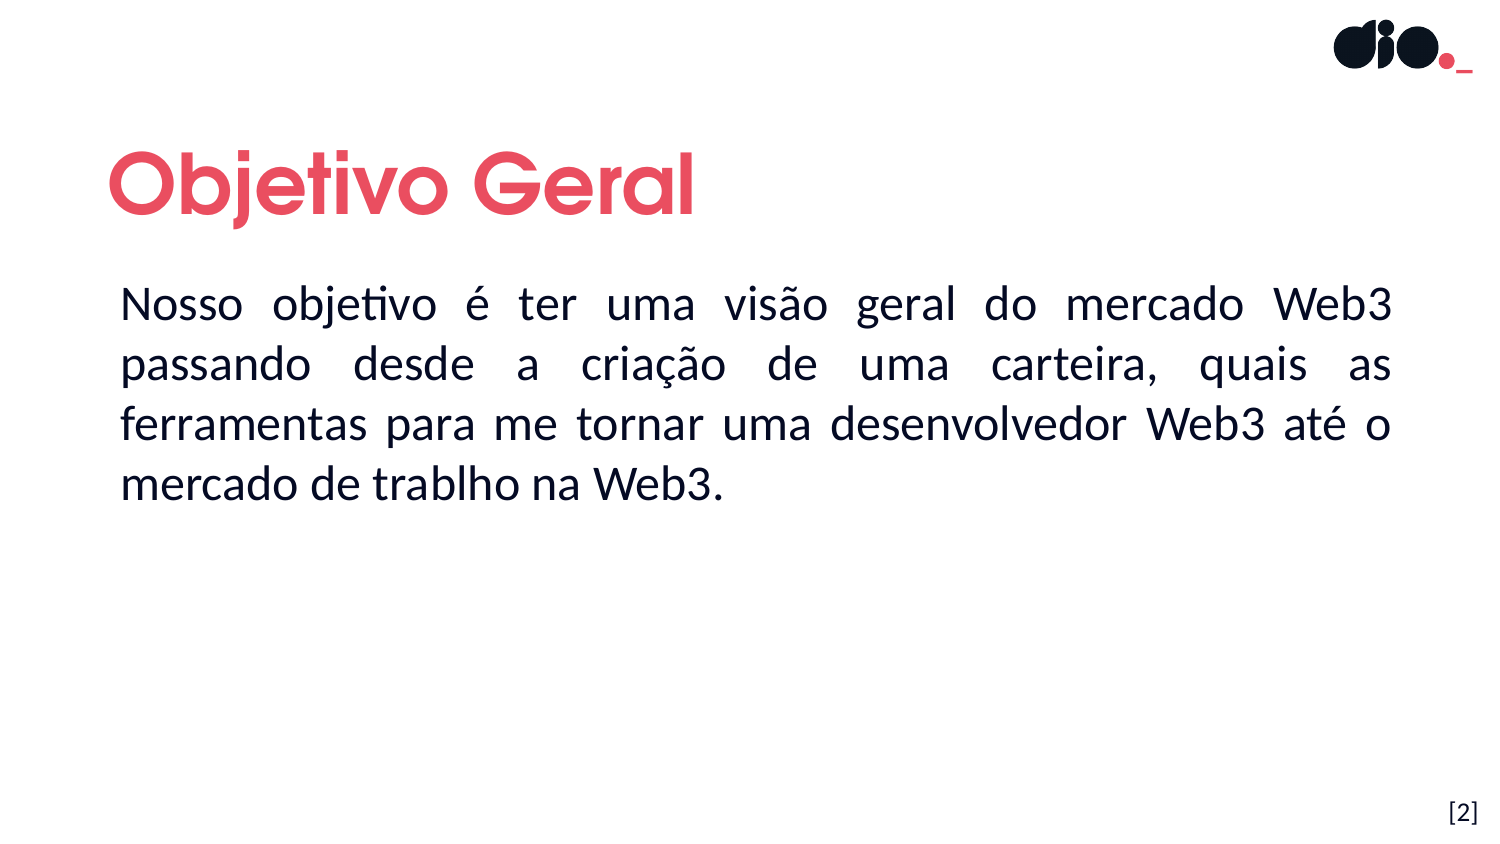

Objetivo Geral
Nosso objetivo é ter uma visão geral do mercado Web3 passando desde a criação de uma carteira, quais as ferramentas para me tornar uma desenvolvedor Web3 até o mercado de trablho na Web3.
[2]